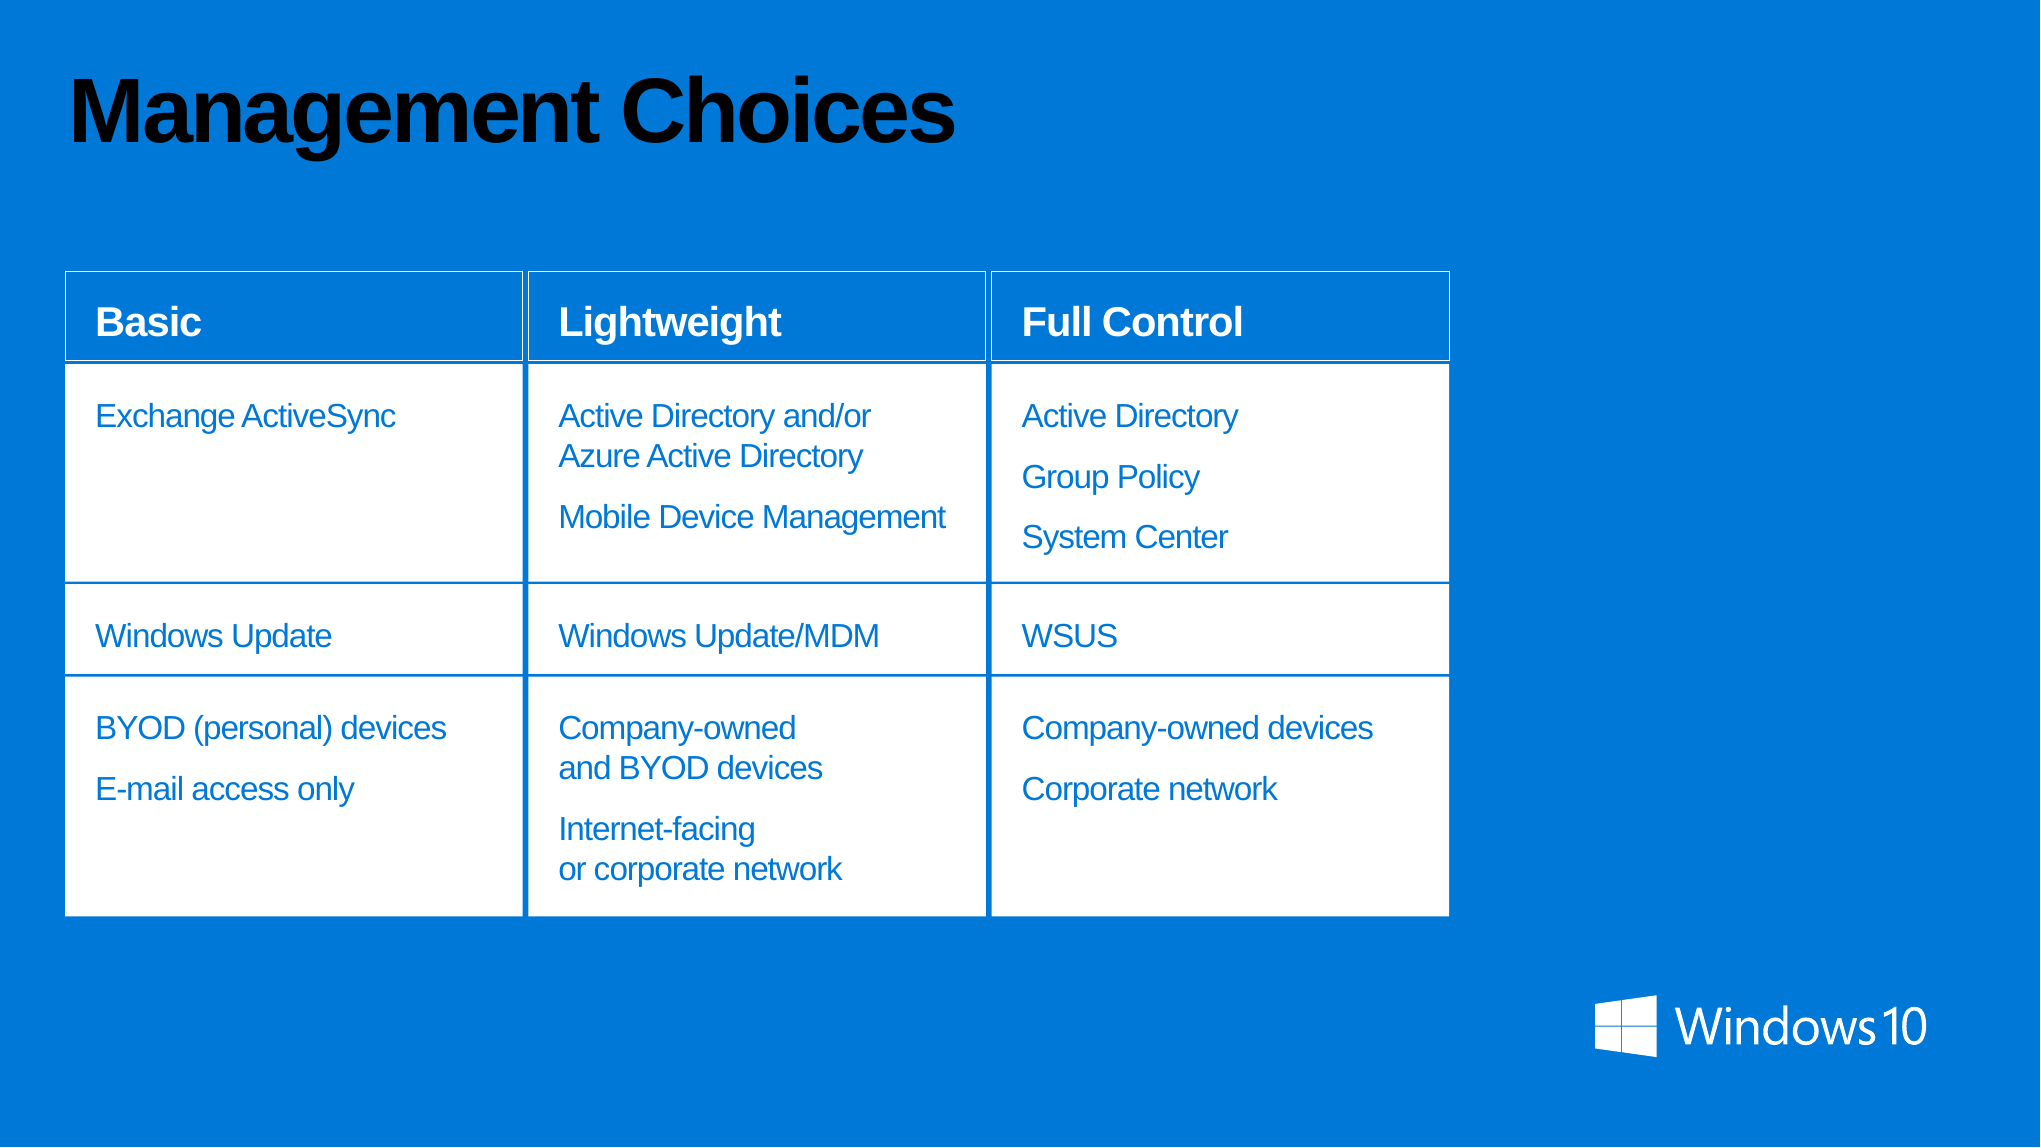

# Management Choices
Basic
Exchange ActiveSync
Windows Update
BYOD (personal) devices
E-mail access only
Lightweight
Active Directory and/or
Azure Active Directory
Mobile Device Management
Windows Update/MDM
Company-owned
and BYOD devices
Internet-facing
or corporate network
Full Control
Active Directory
Group Policy
System Center
WSUS
Company-owned devices
Corporate network